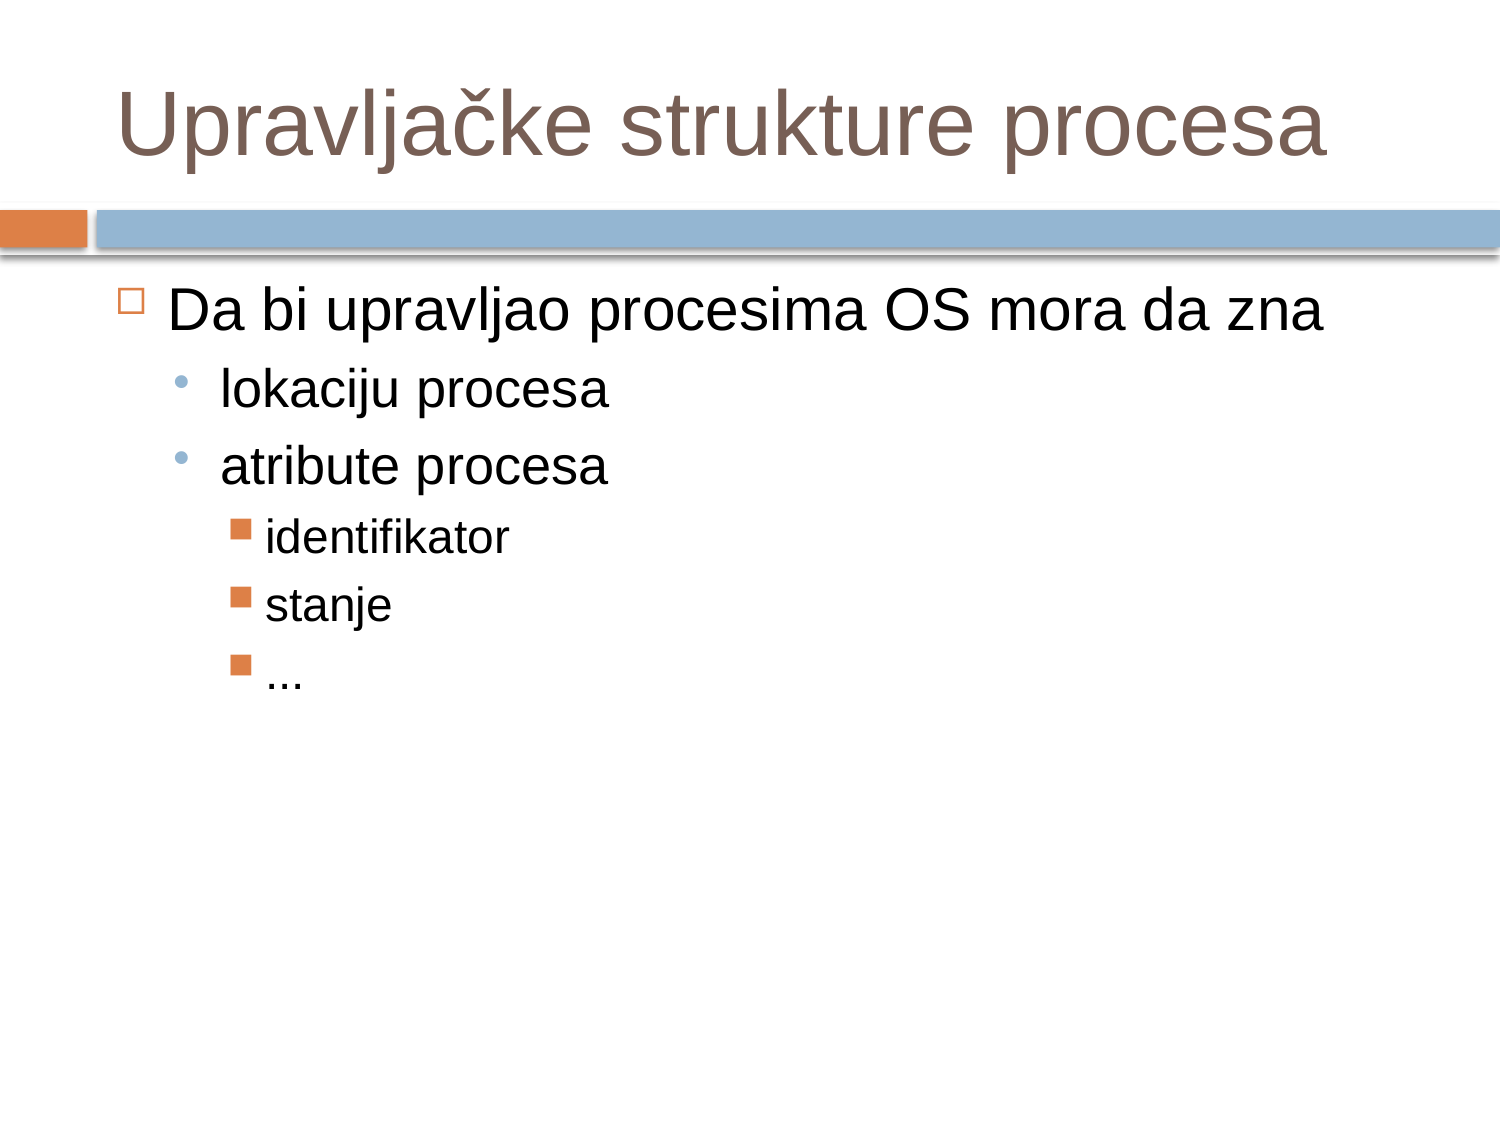

# Upravljačke strukture procesa
Da bi upravljao procesima OS mora da zna
lokaciju procesa
atribute procesa
identifikator
stanje
...